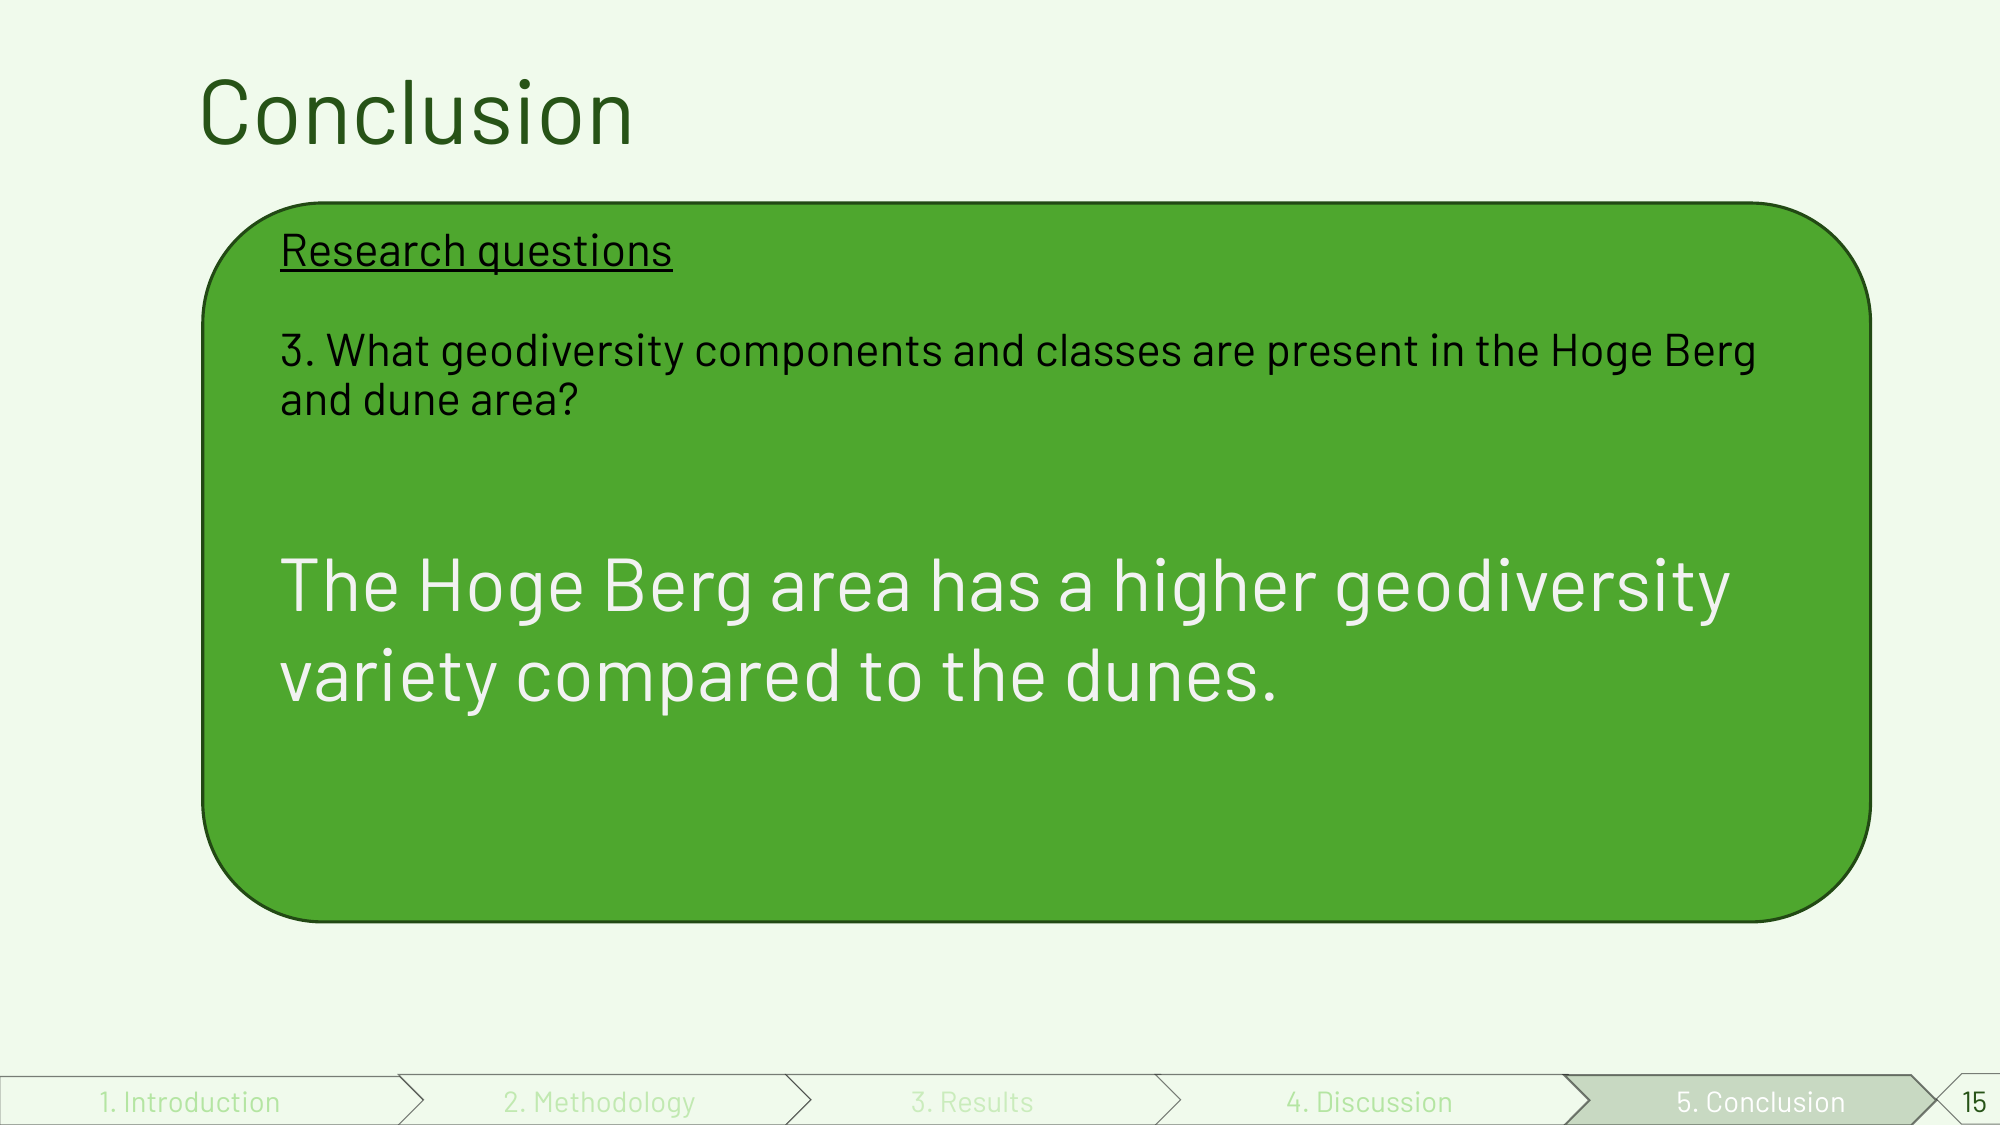

# Conclusion

Research questions
3. What geodiversity components and classes are present in the Hoge Berg and dune area?

The Hoge Berg area has a higher geodiversity variety compared to the dunes.

1. Introduction
2. Methodology
3. Results
4. Discussion
5. Conclusion
15